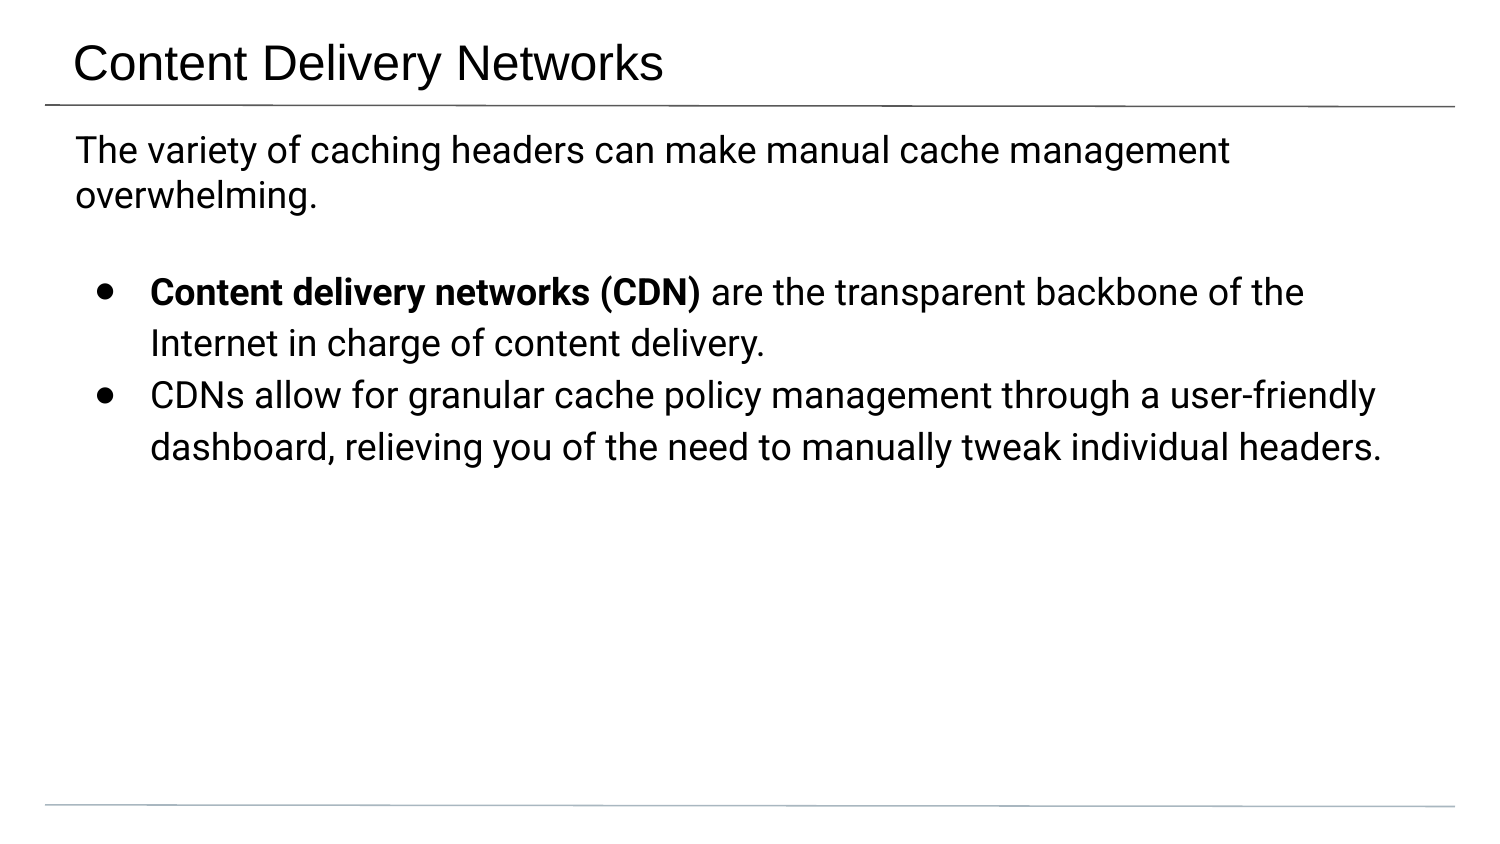

# Content Delivery Networks
The variety of caching headers can make manual cache management overwhelming.

Content delivery networks (CDN) are the transparent backbone of the Internet in charge of content delivery.
CDNs allow for granular cache policy management through a user-friendly dashboard, relieving you of the need to manually tweak individual headers.